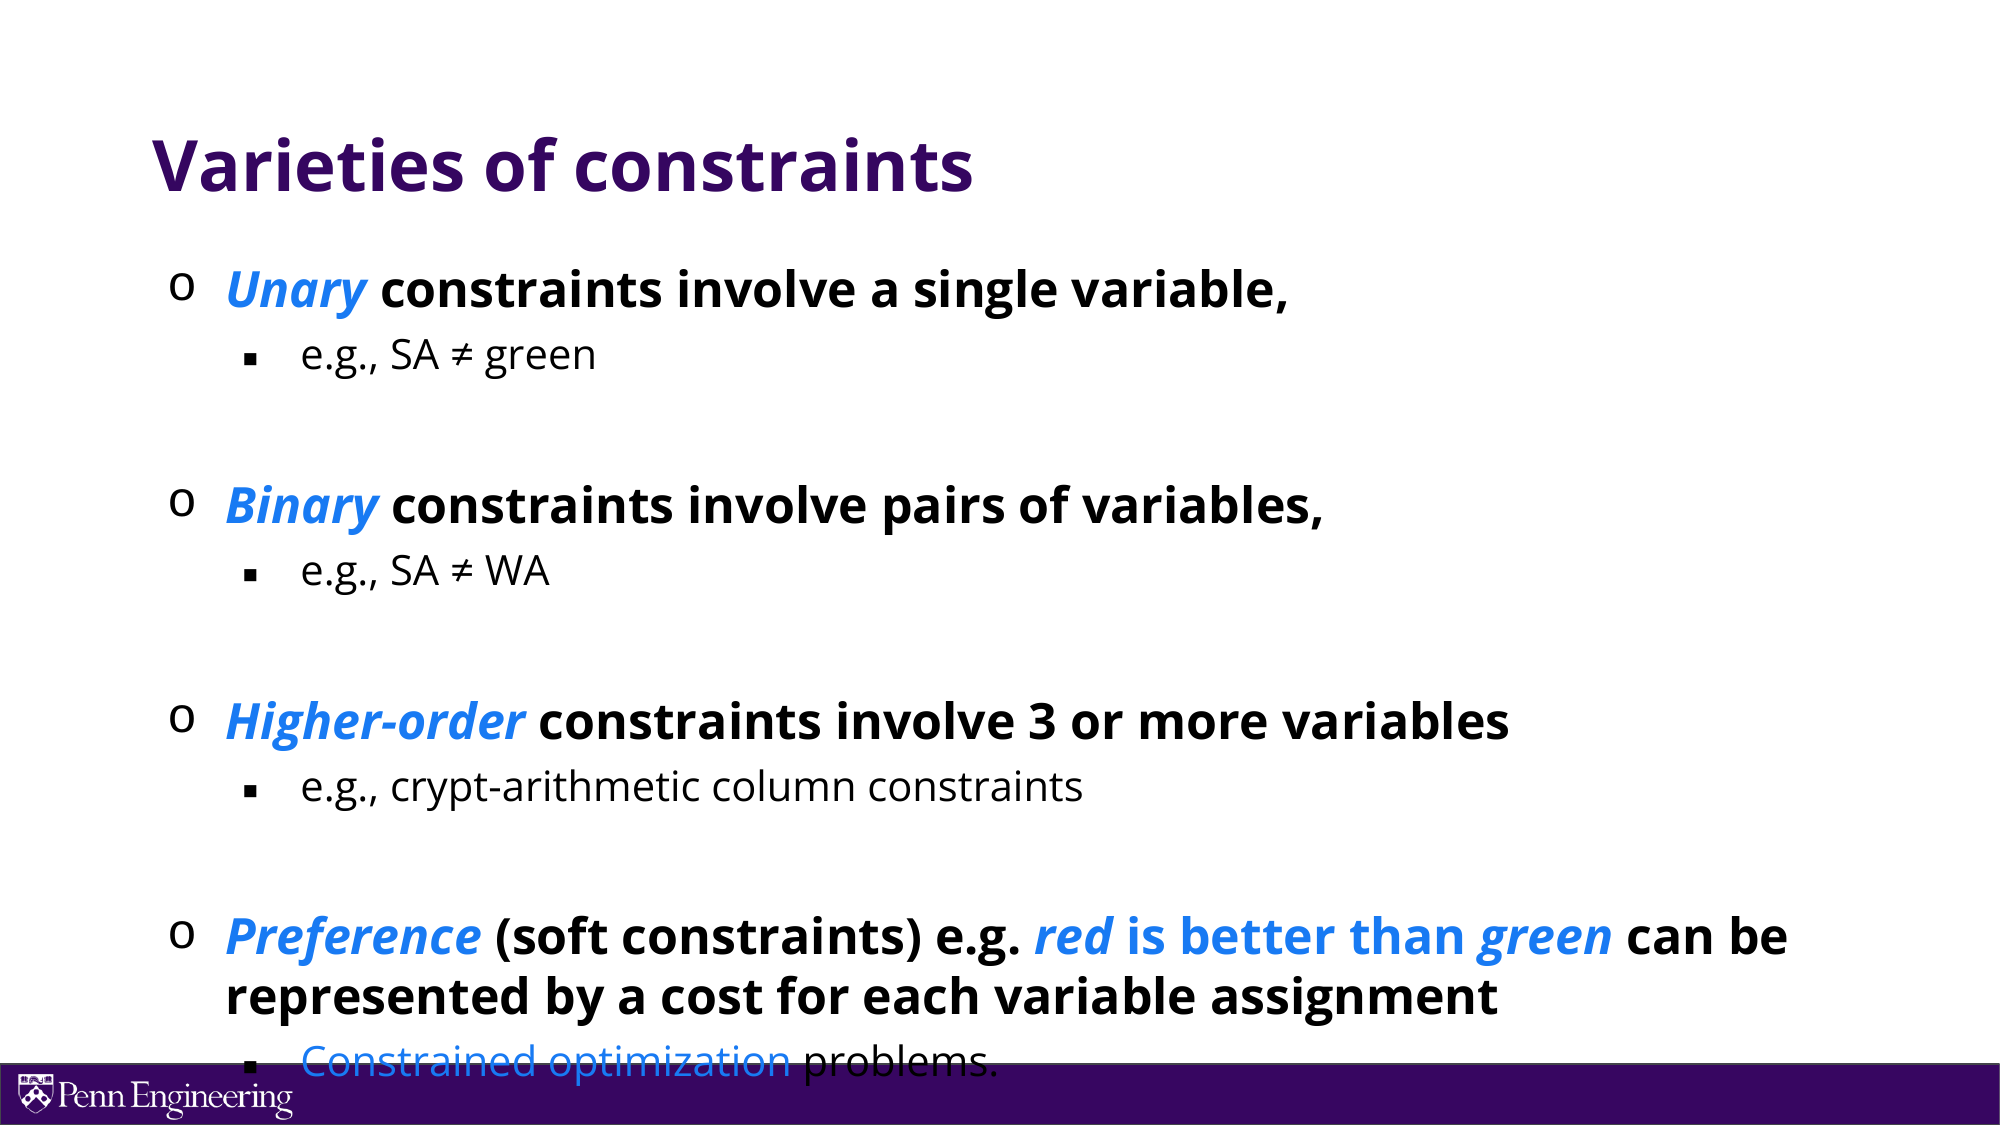

# Varieties of constraints
Unary constraints involve a single variable,
e.g., SA ≠ green

Binary constraints involve pairs of variables,
e.g., SA ≠ WA

Higher-order constraints involve 3 or more variables
e.g., crypt-arithmetic column constraints

Preference (soft constraints) e.g. red is better than green can be represented by a cost for each variable assignment
Constrained optimization problems.